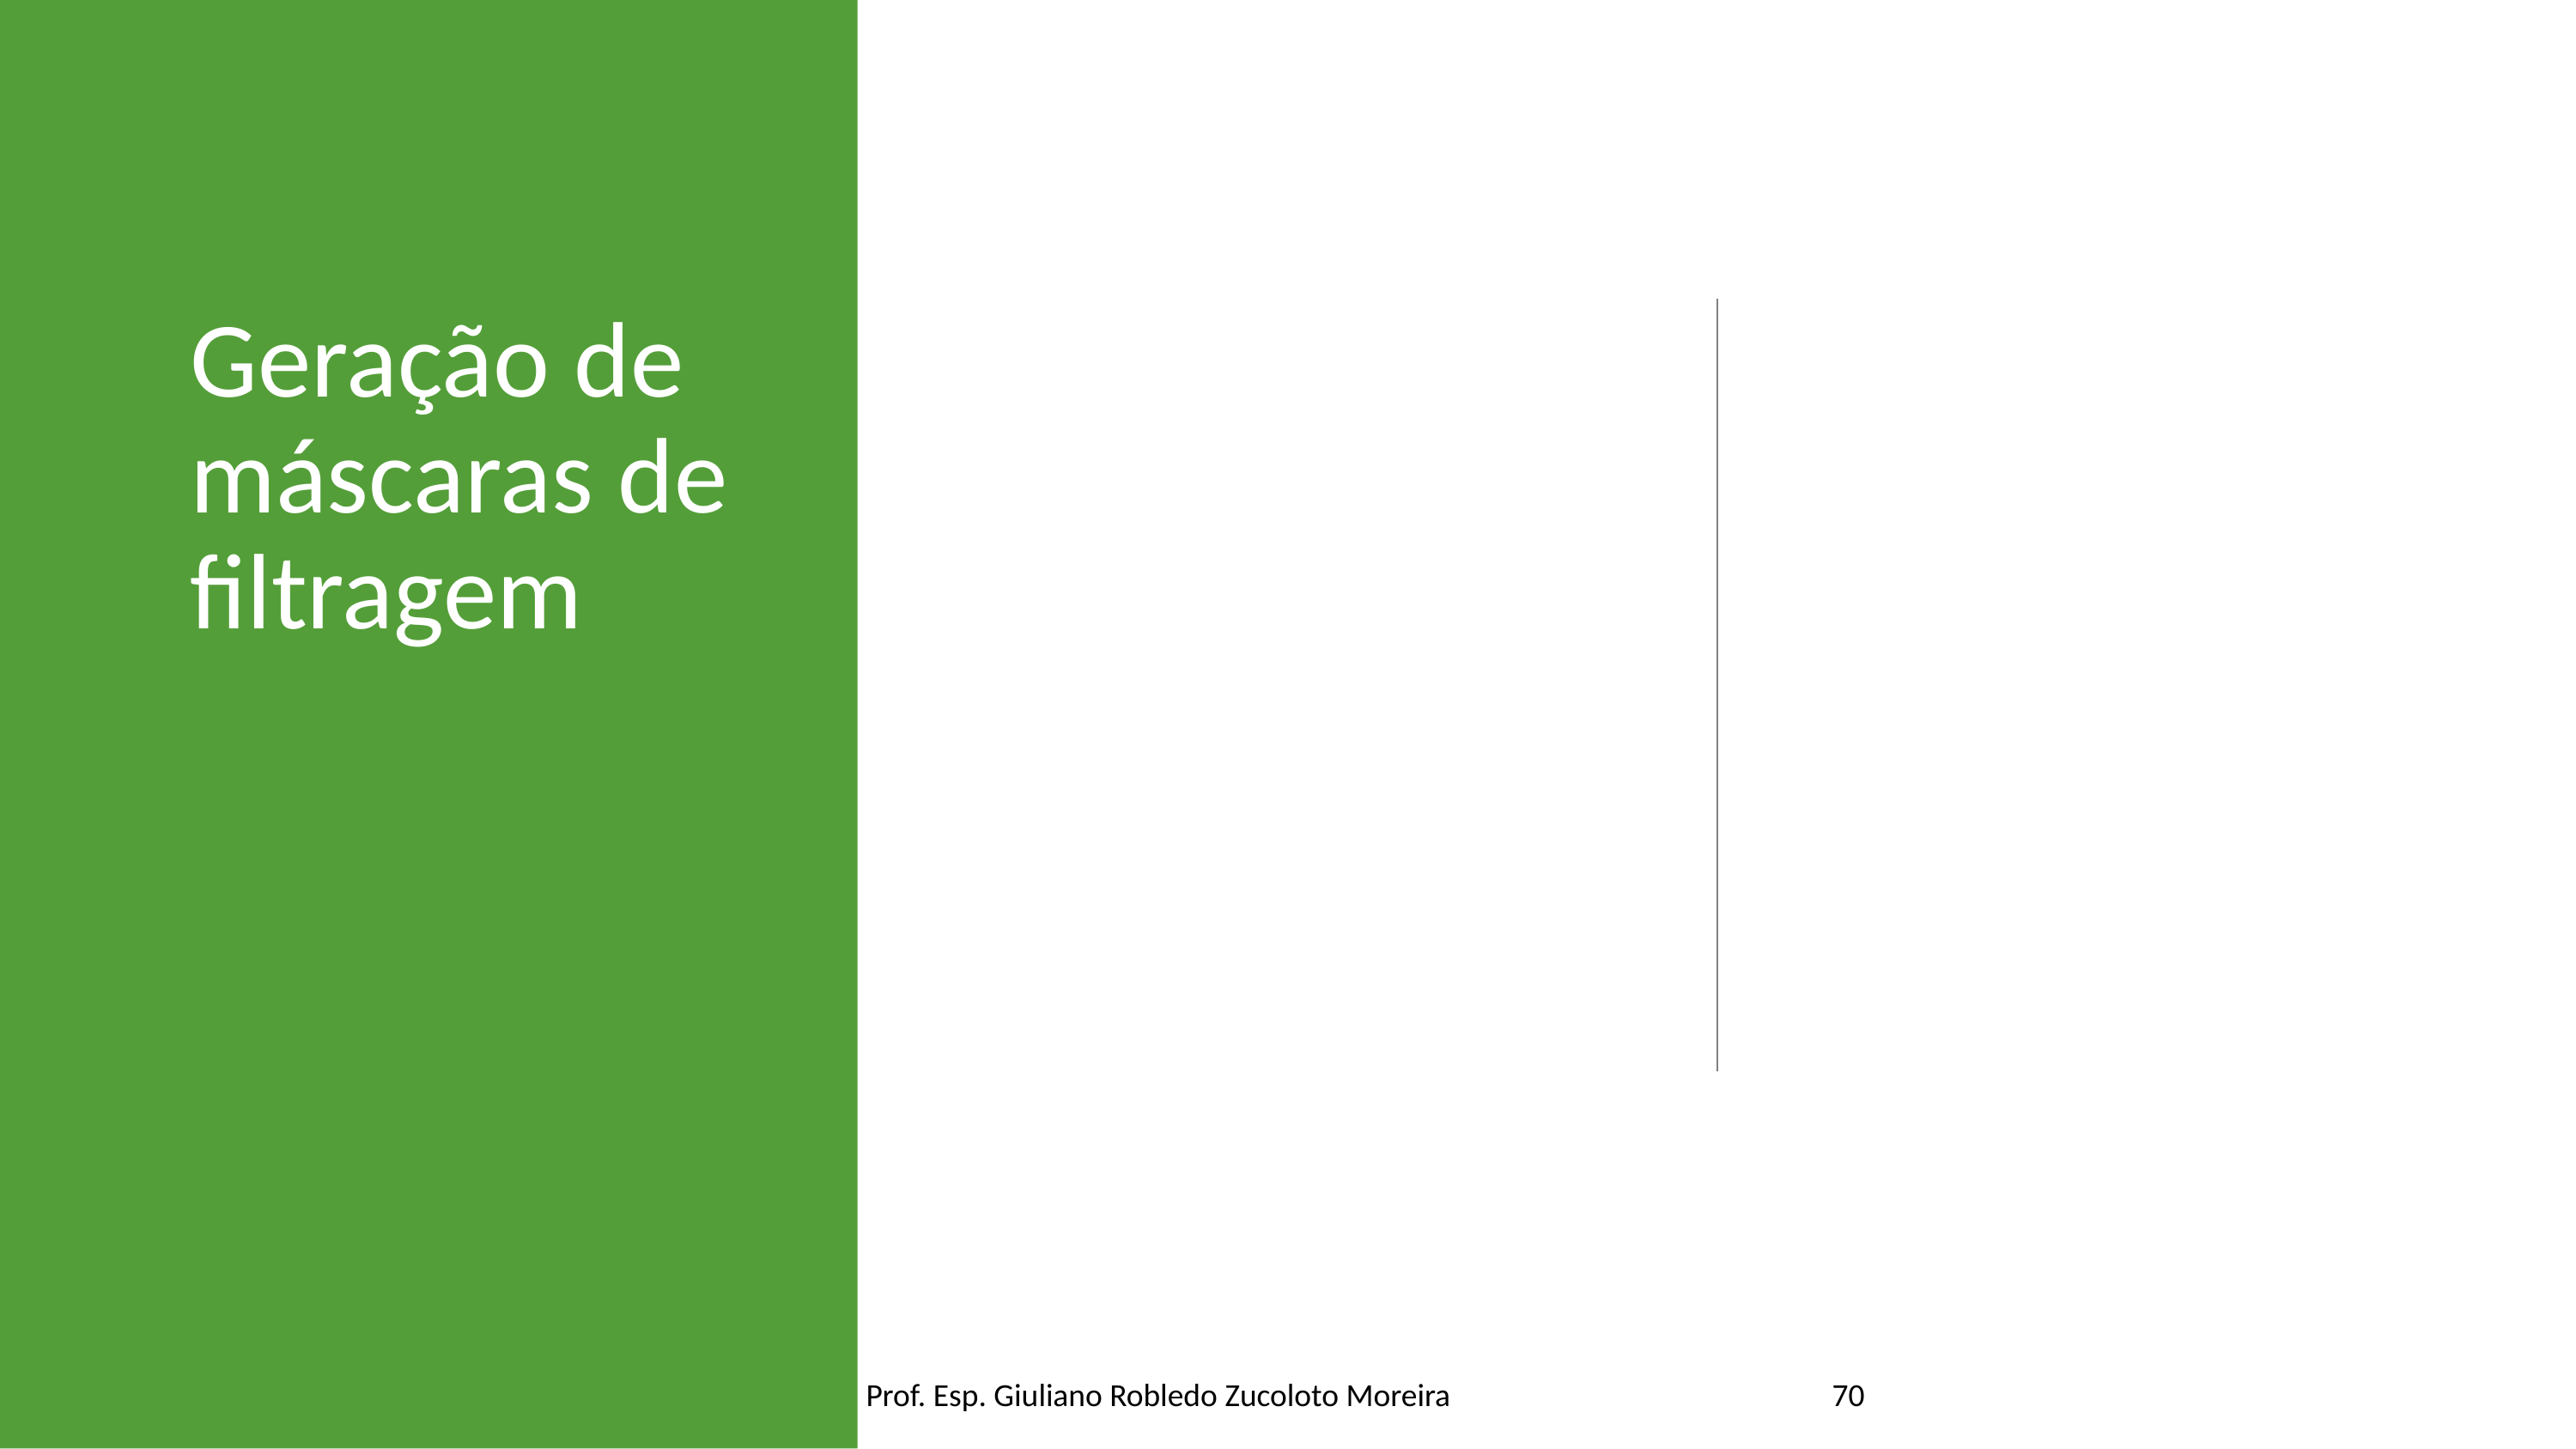

# Geração de máscaras de filtragem
Prof. Esp. Giuliano Robledo Zucoloto Moreira
70